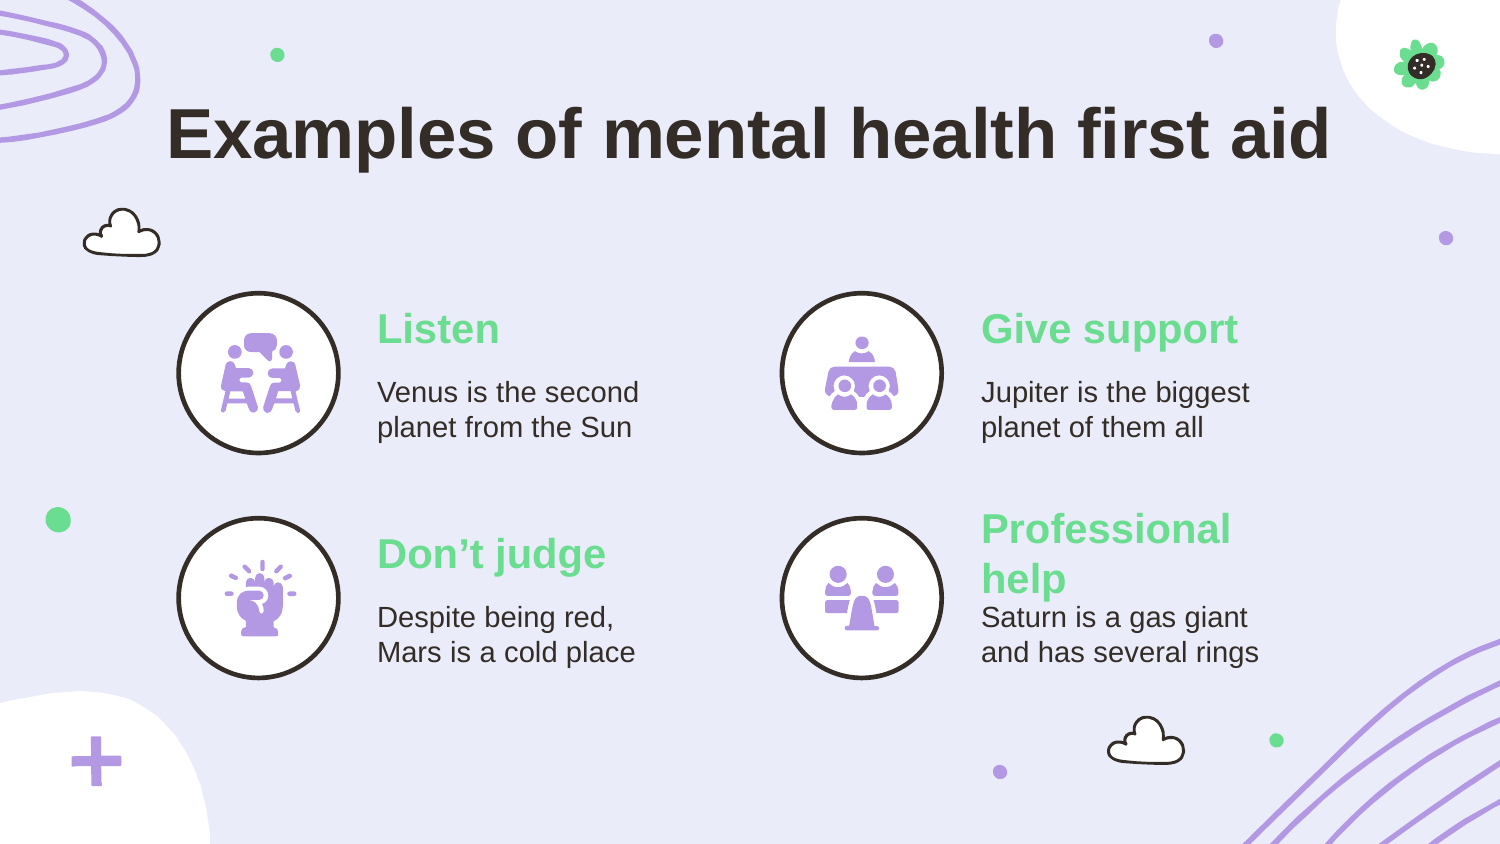

# Examples of mental health first aid
Listen
Give support

Venus is the second planet from the Sun
Jupiter is the biggest planet of them all
Professional help
Don’t judge

Despite being red, Mars is a cold place
Saturn is a gas giant and has several rings